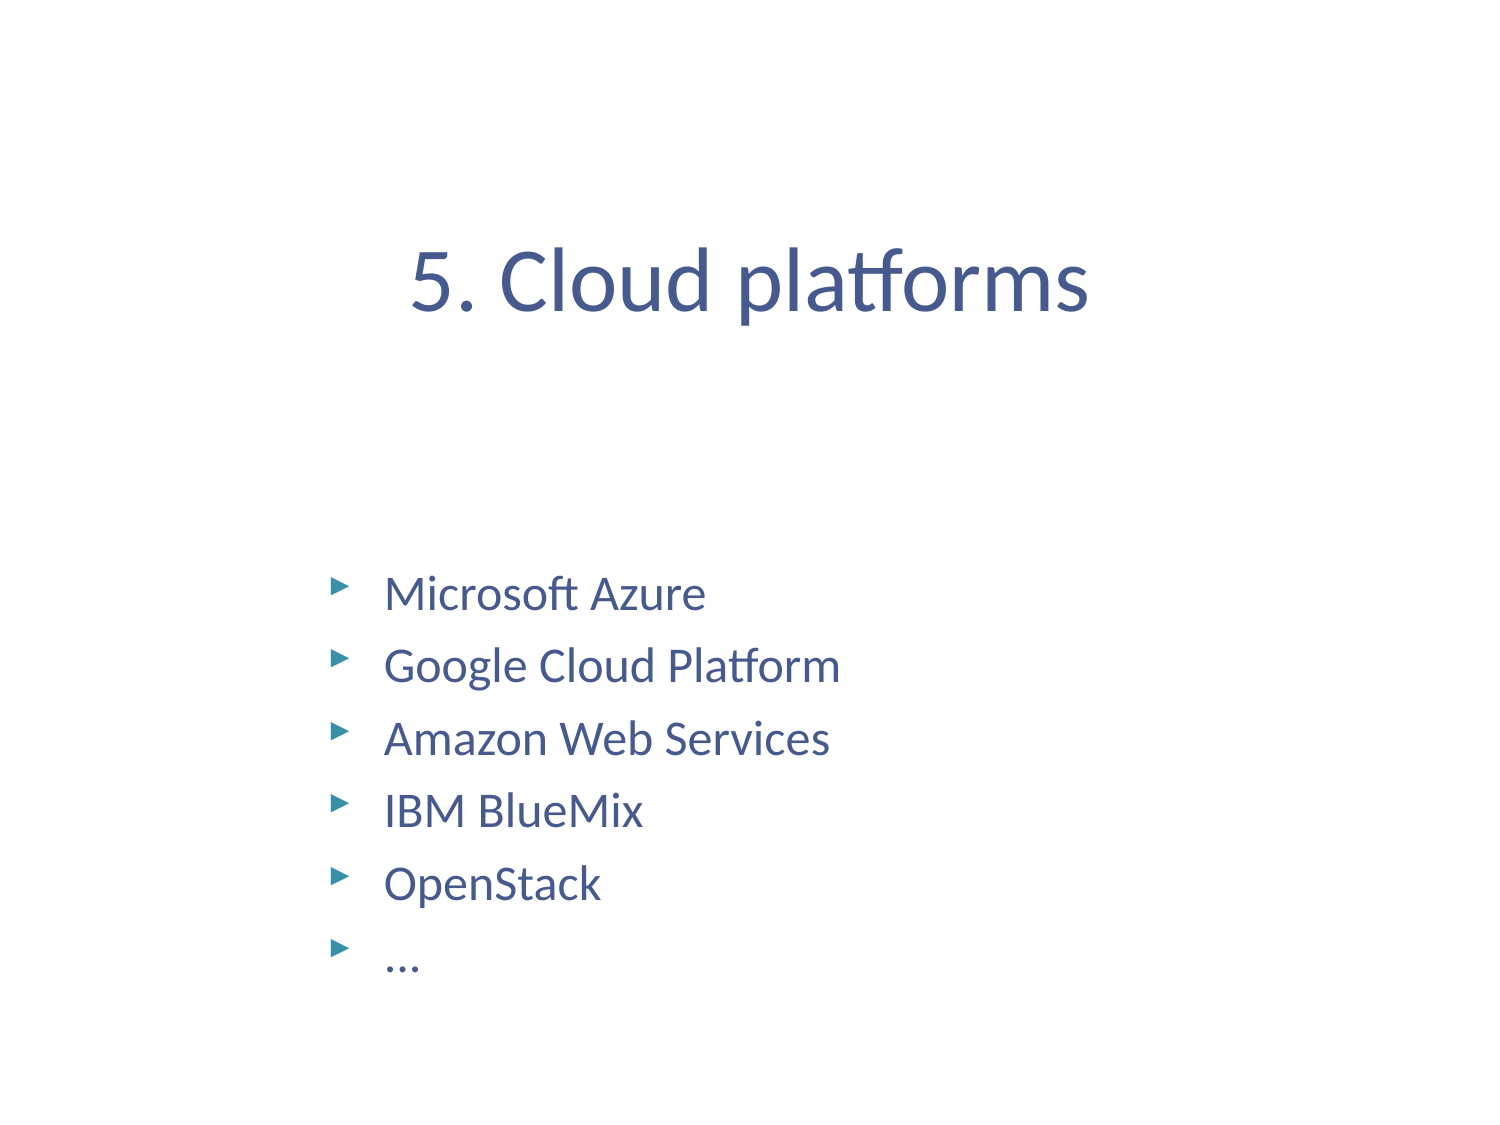

#

5. Cloud platforms

Microsoft Azure
Google Cloud Platform
Amazon Web Services
IBM BlueMix
OpenStack
...